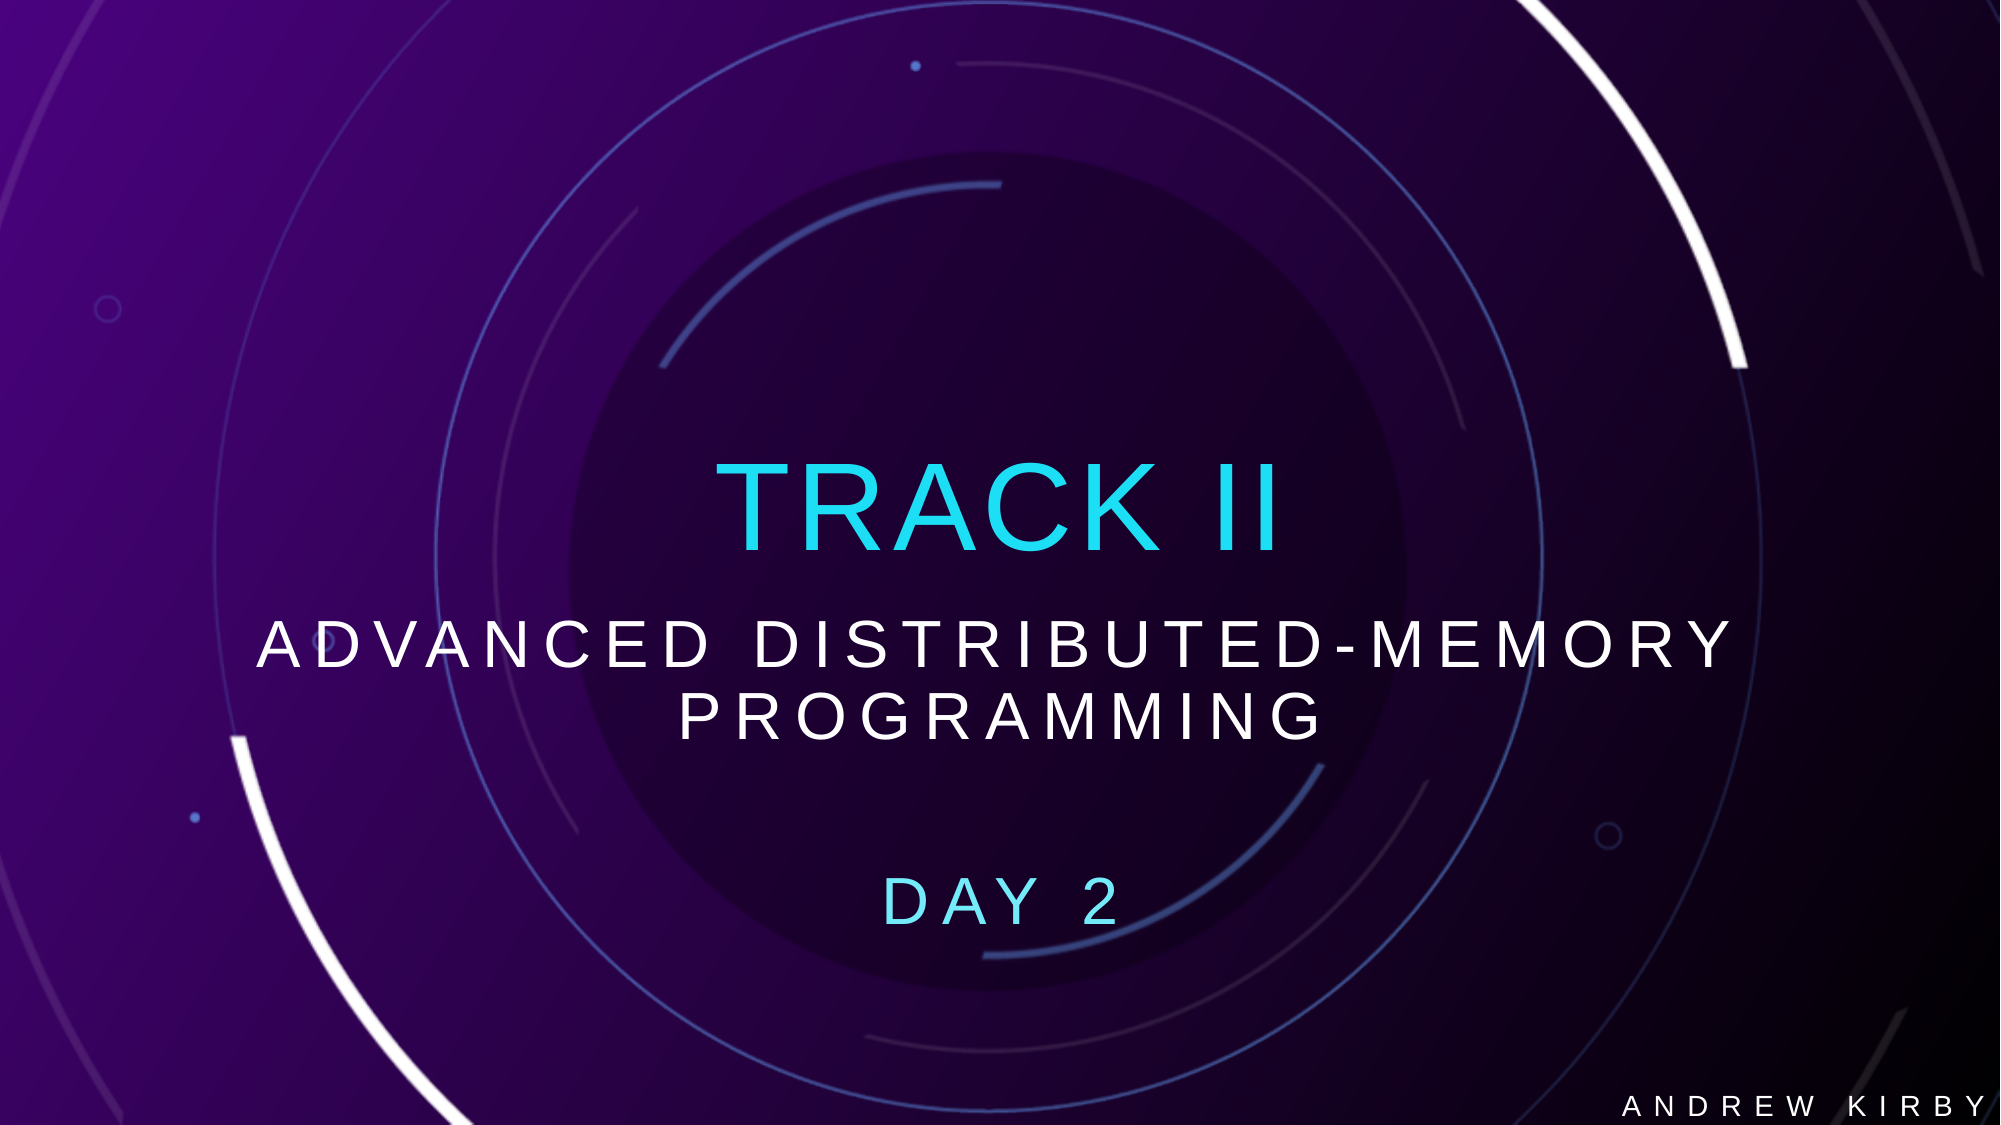

# Track ii
Advanced Distributed-Memory Programming

Day 2

Andrew KirbY